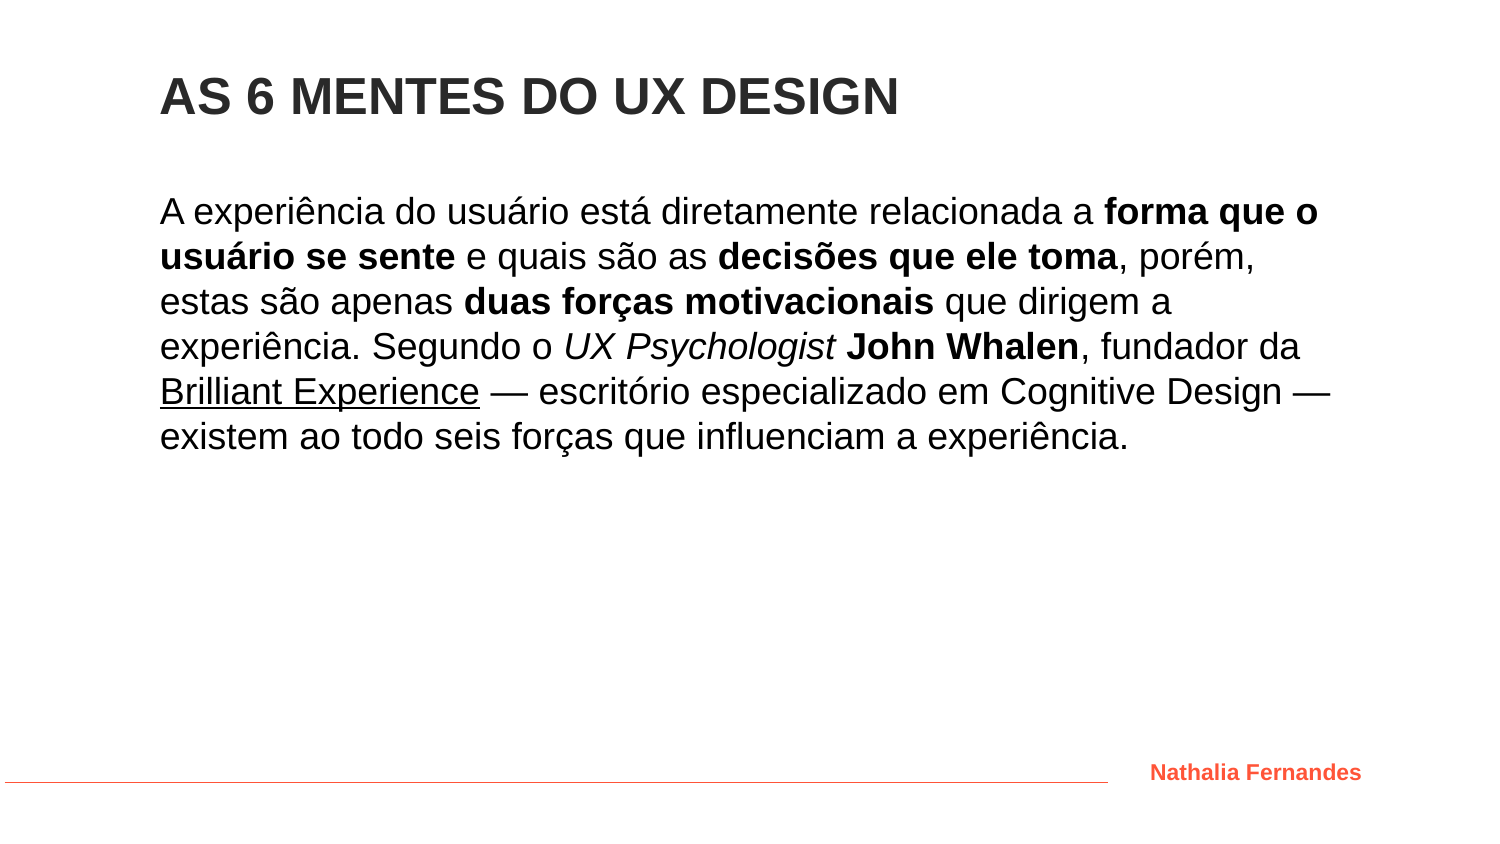

AS 6 MENTES DO UX DESIGN
A experiência do usuário está diretamente relacionada a forma que o usuário se sente e quais são as decisões que ele toma, porém, estas são apenas duas forças motivacionais que dirigem a experiência. Segundo o UX Psychologist John Whalen, fundador da Brilliant Experience — escritório especializado em Cognitive Design — existem ao todo seis forças que influenciam a experiência.

Nathalia Fernandes